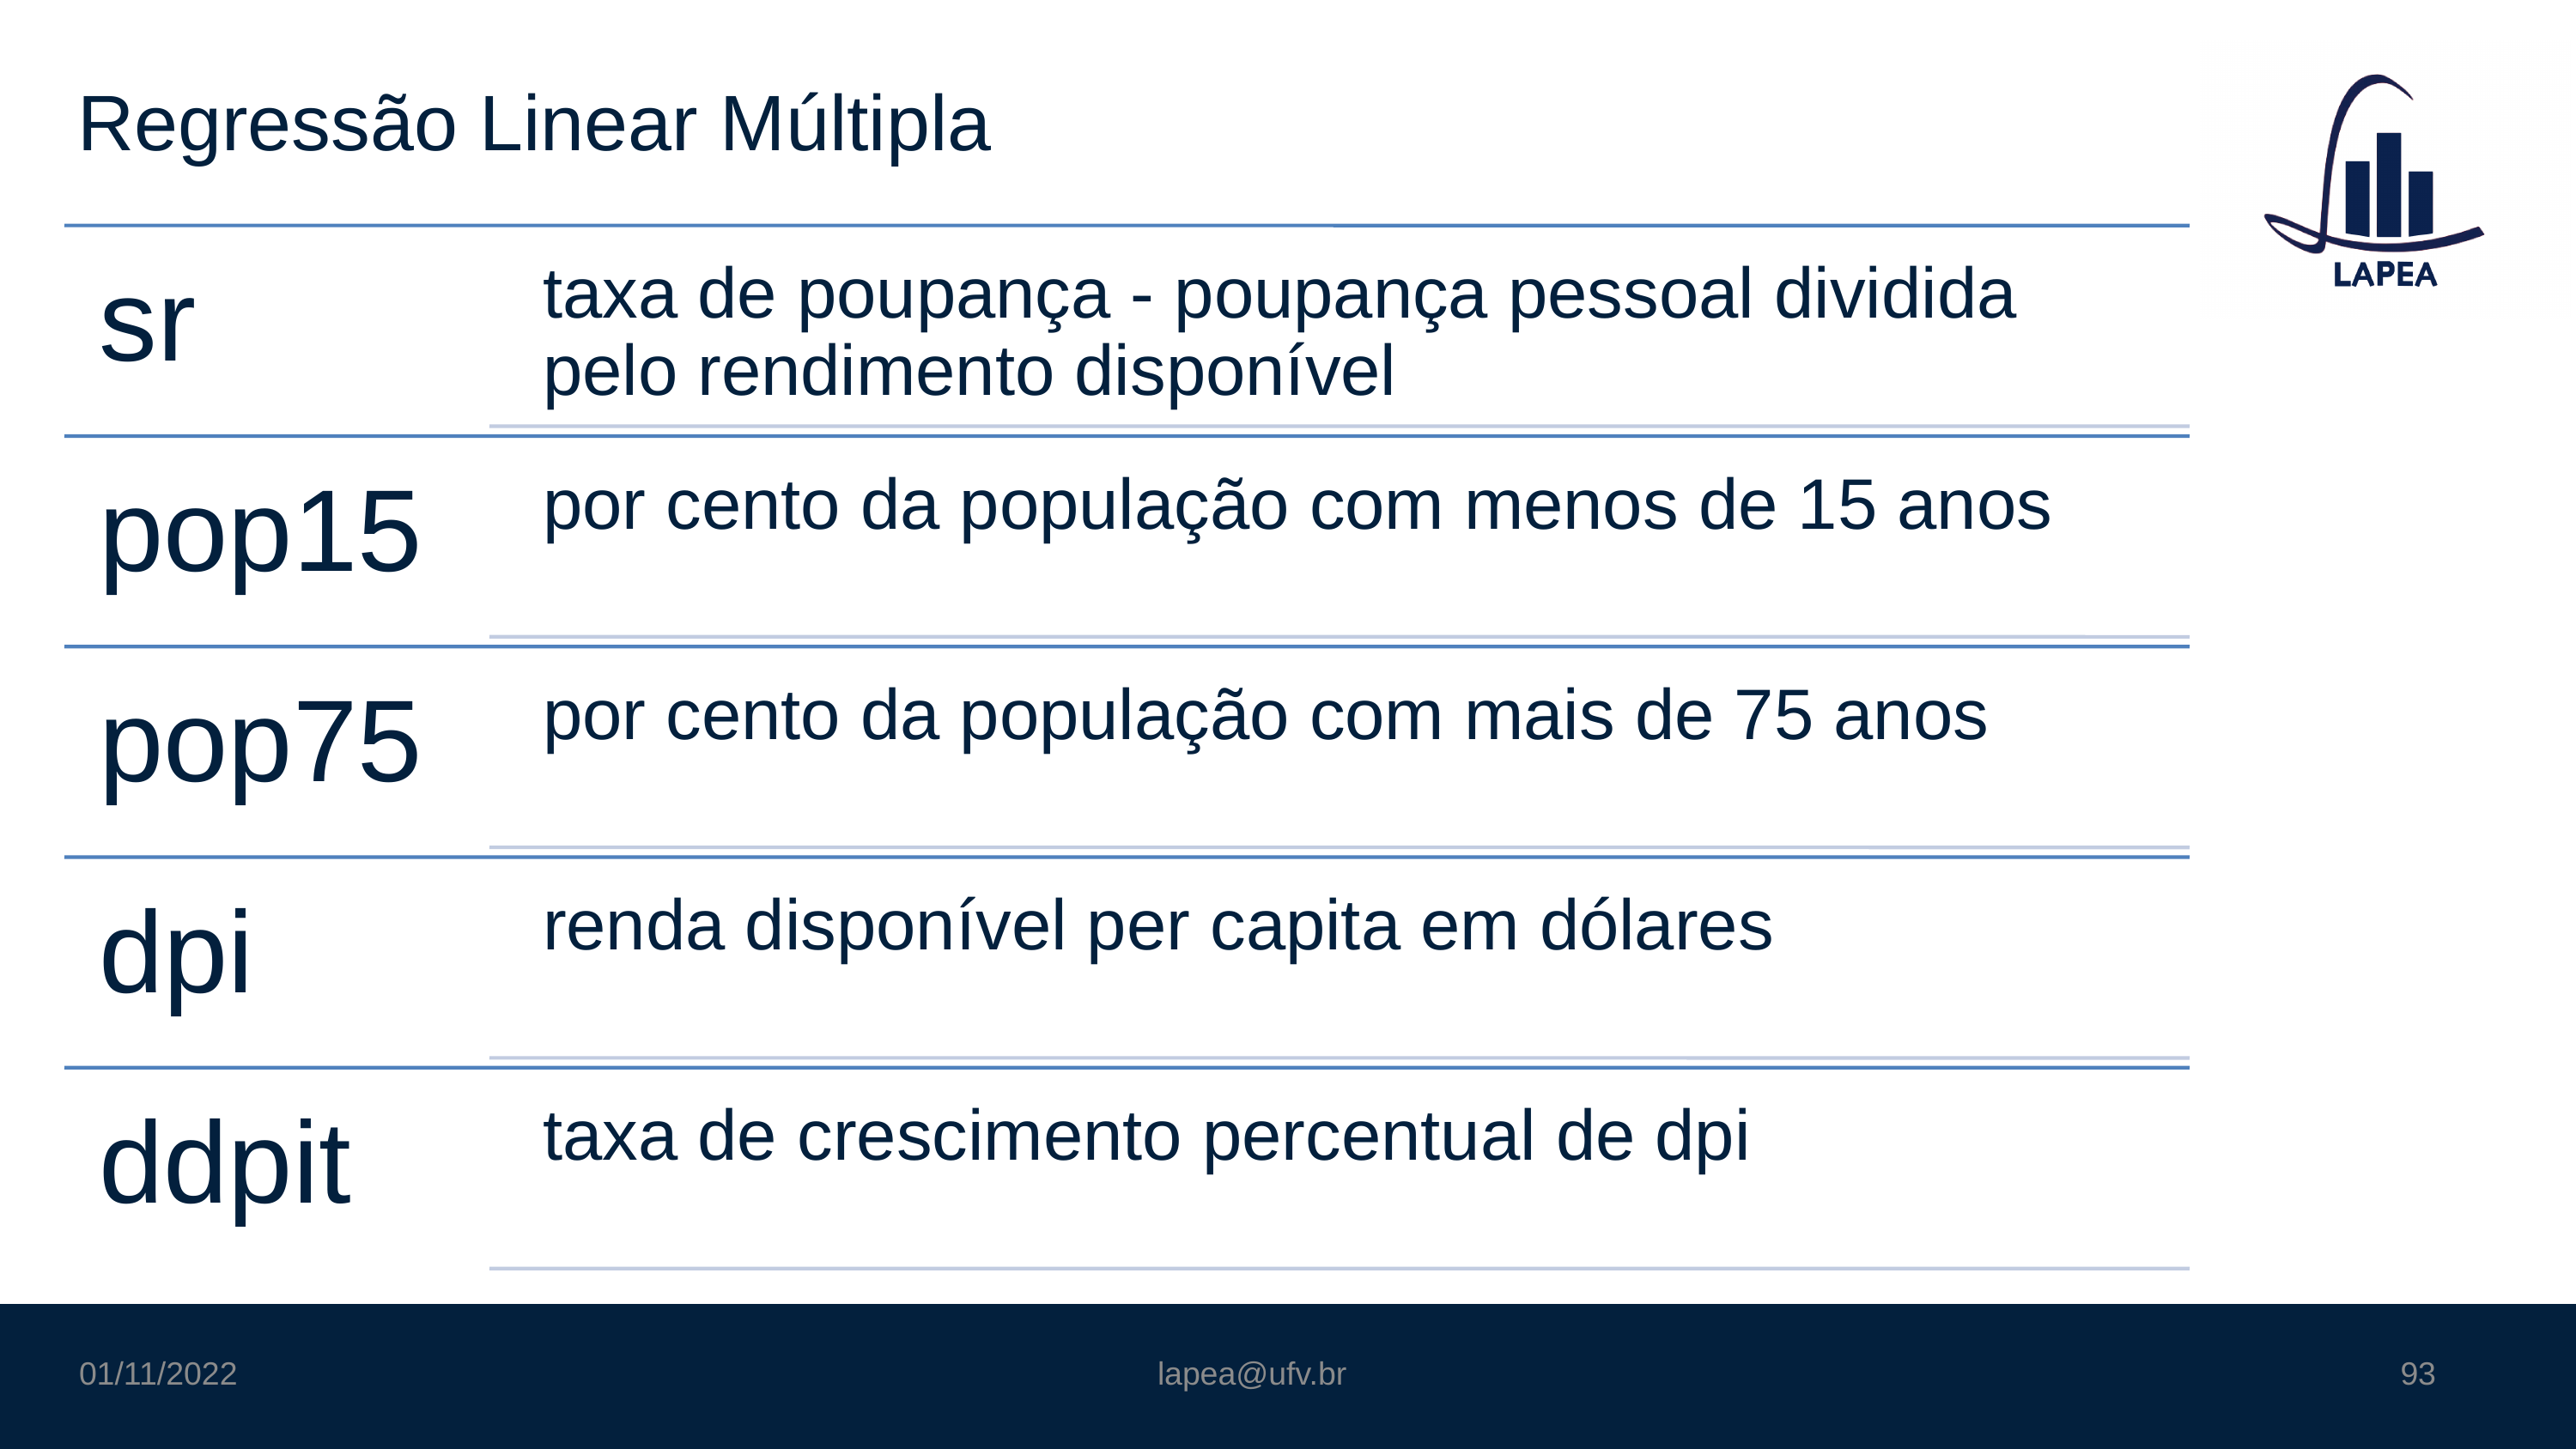

# Regressão Linear Múltipla
sr
taxa de poupança - poupança pessoal dividida pelo rendimento disponível
pop15
por cento da população com menos de 15 anos
pop75
por cento da população com mais de 75 anos
dpi
renda disponível per capita em dólares
ddpit
taxa de crescimento percentual de dpi
01/11/2022
lapea@ufv.br
93